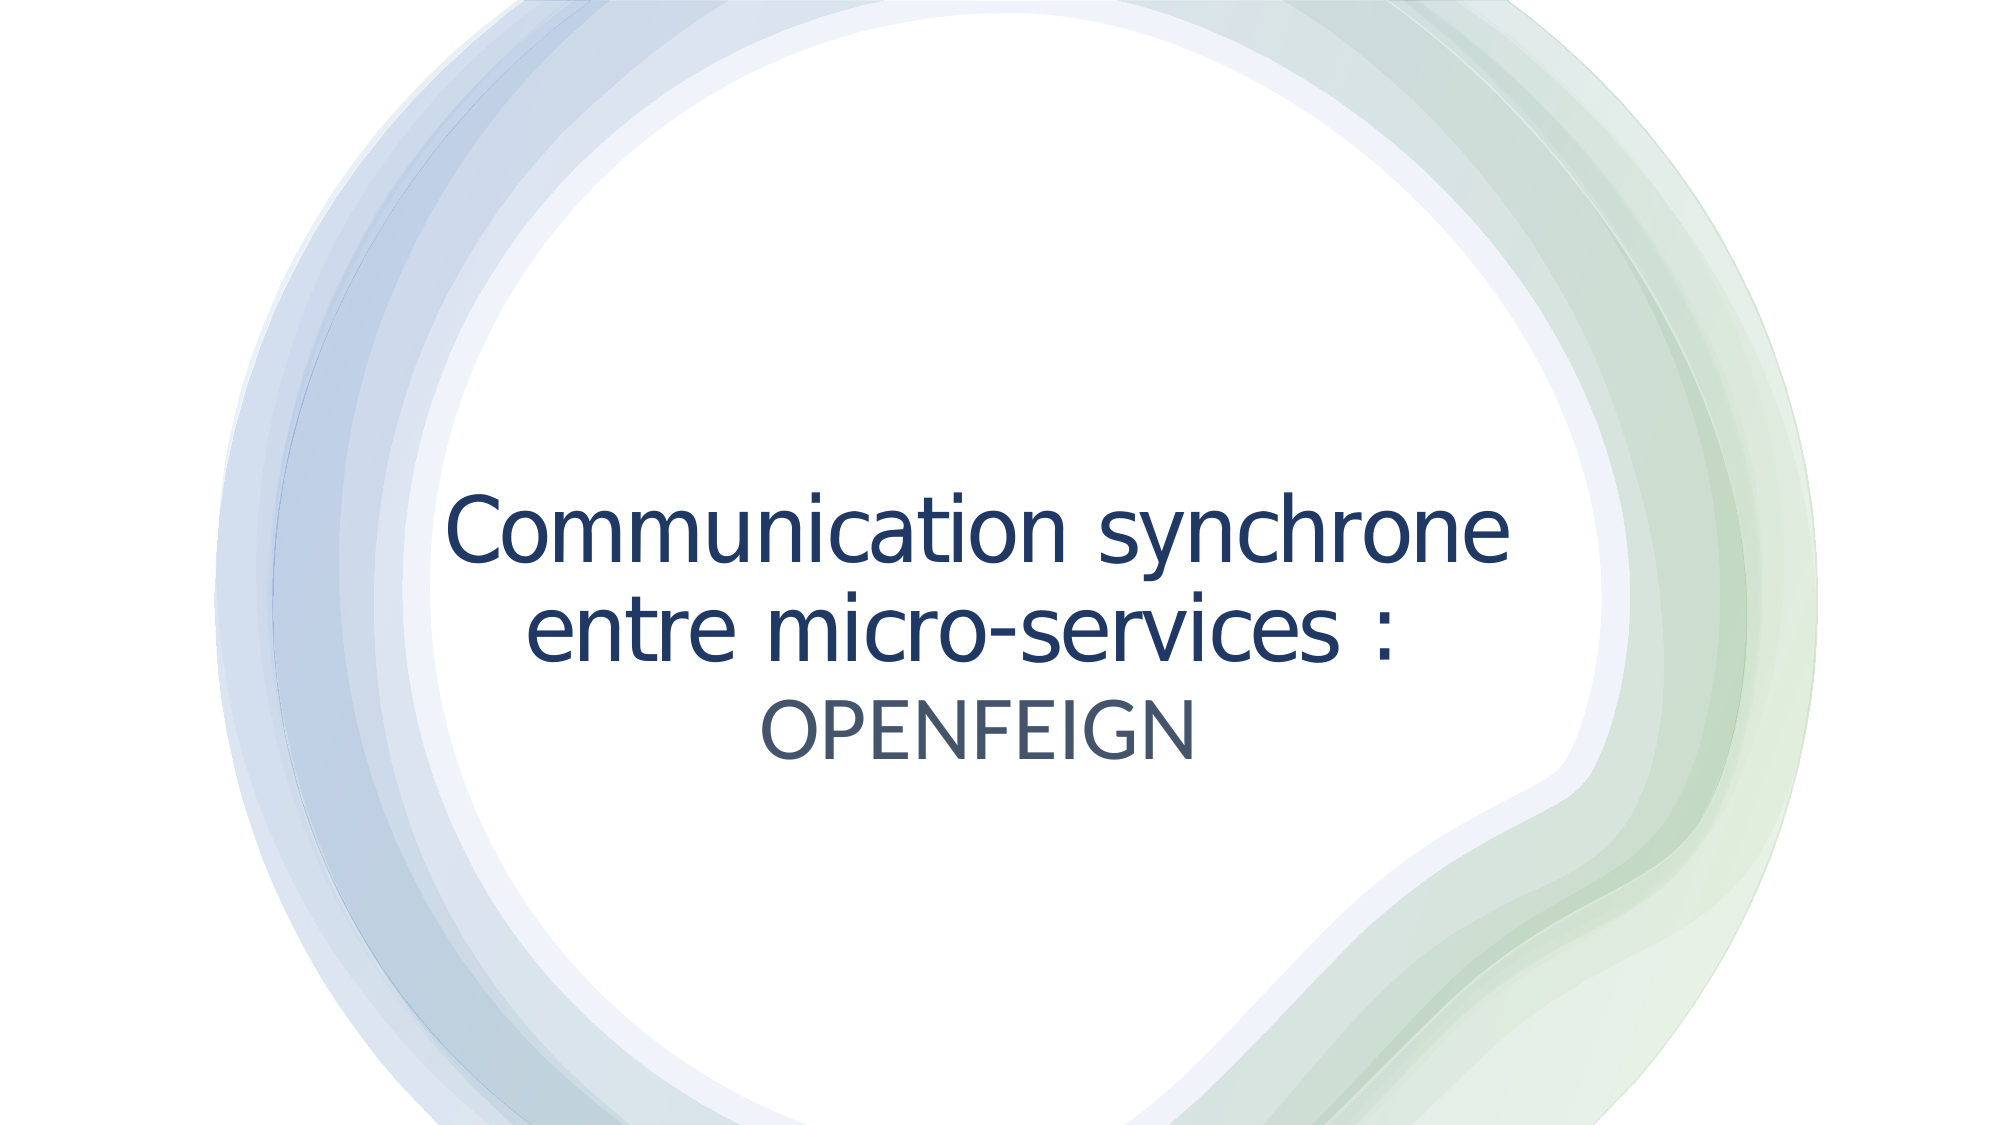

# Communication synchrone entre micro-services : OPENFEIGN